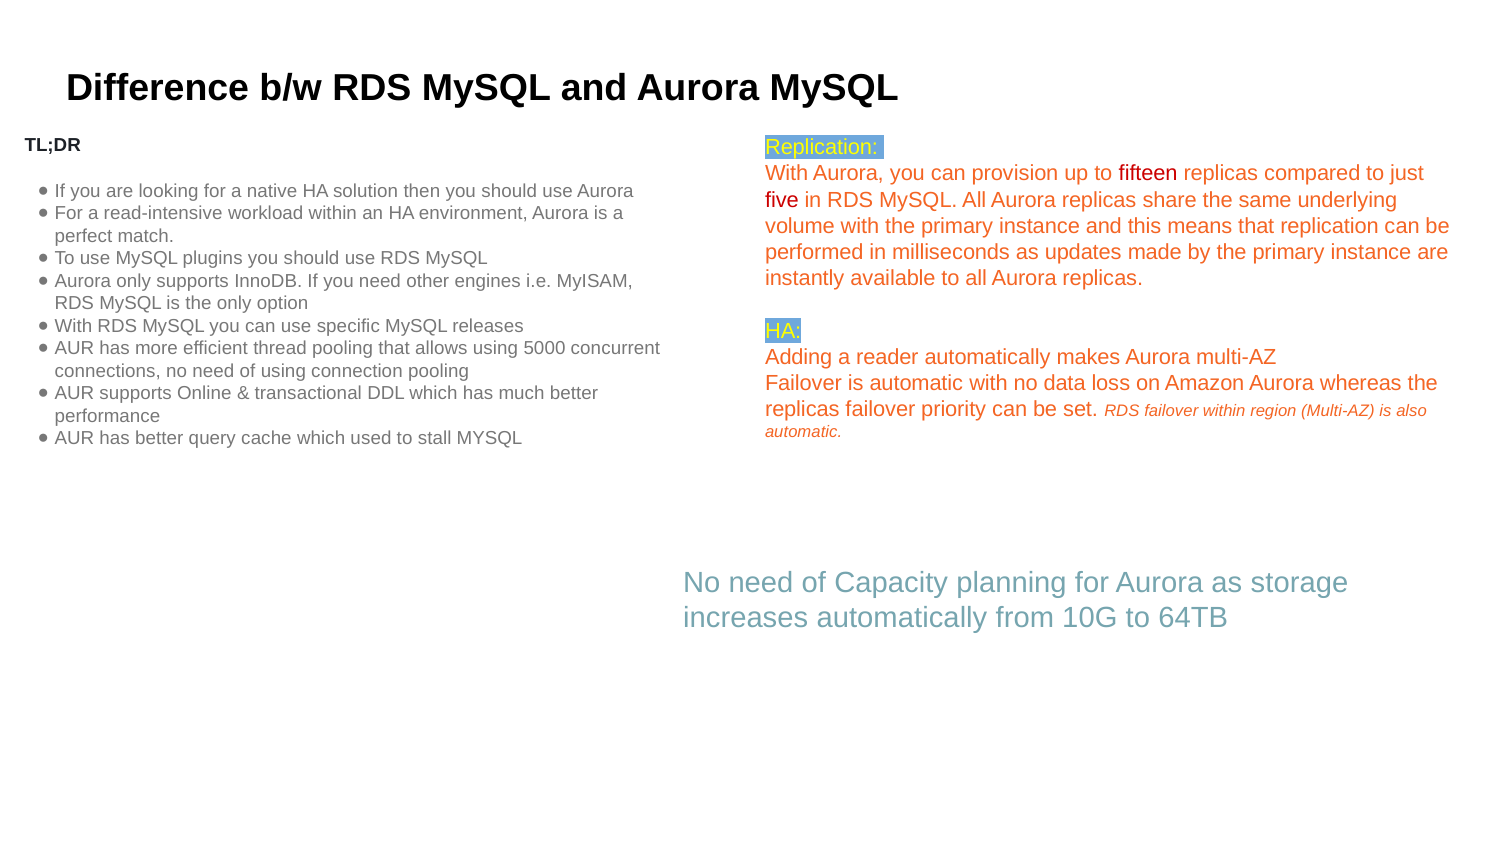

Difference b/w RDS MySQL and Aurora MySQL
Replication:
With Aurora, you can provision up to fifteen replicas compared to just five in RDS MySQL. All Aurora replicas share the same underlying volume with the primary instance and this means that replication can be performed in milliseconds as updates made by the primary instance are instantly available to all Aurora replicas.

HA:
Adding a reader automatically makes Aurora multi-AZ
Failover is automatic with no data loss on Amazon Aurora whereas the replicas failover priority can be set. RDS failover within region (Multi-AZ) is also automatic.
TL;DR
If you are looking for a native HA solution then you should use Aurora
For a read-intensive workload within an HA environment, Aurora is a perfect match.
To use MySQL plugins you should use RDS MySQL
Aurora only supports InnoDB. If you need other engines i.e. MyISAM, RDS MySQL is the only option
With RDS MySQL you can use specific MySQL releases
AUR has more efficient thread pooling that allows using 5000 concurrent connections, no need of using connection pooling
AUR supports Online & transactional DDL which has much better performance
AUR has better query cache which used to stall MYSQL
No need of Capacity planning for Aurora as storage increases automatically from 10G to 64TB